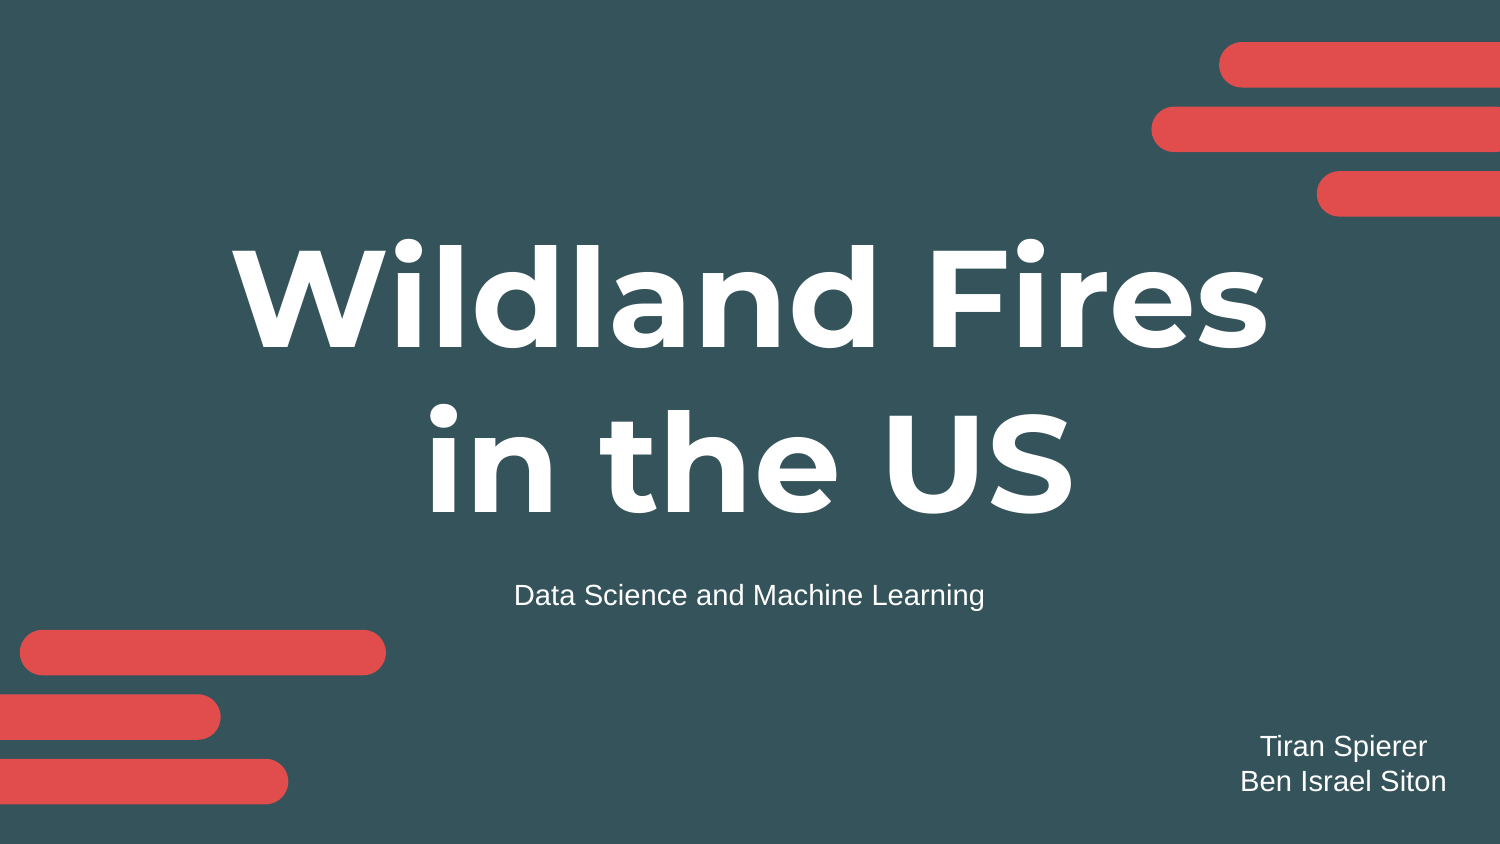

# Wildland Fires in the US
Data Science and Machine Learning

Tiran Spierer
Ben Israel Siton